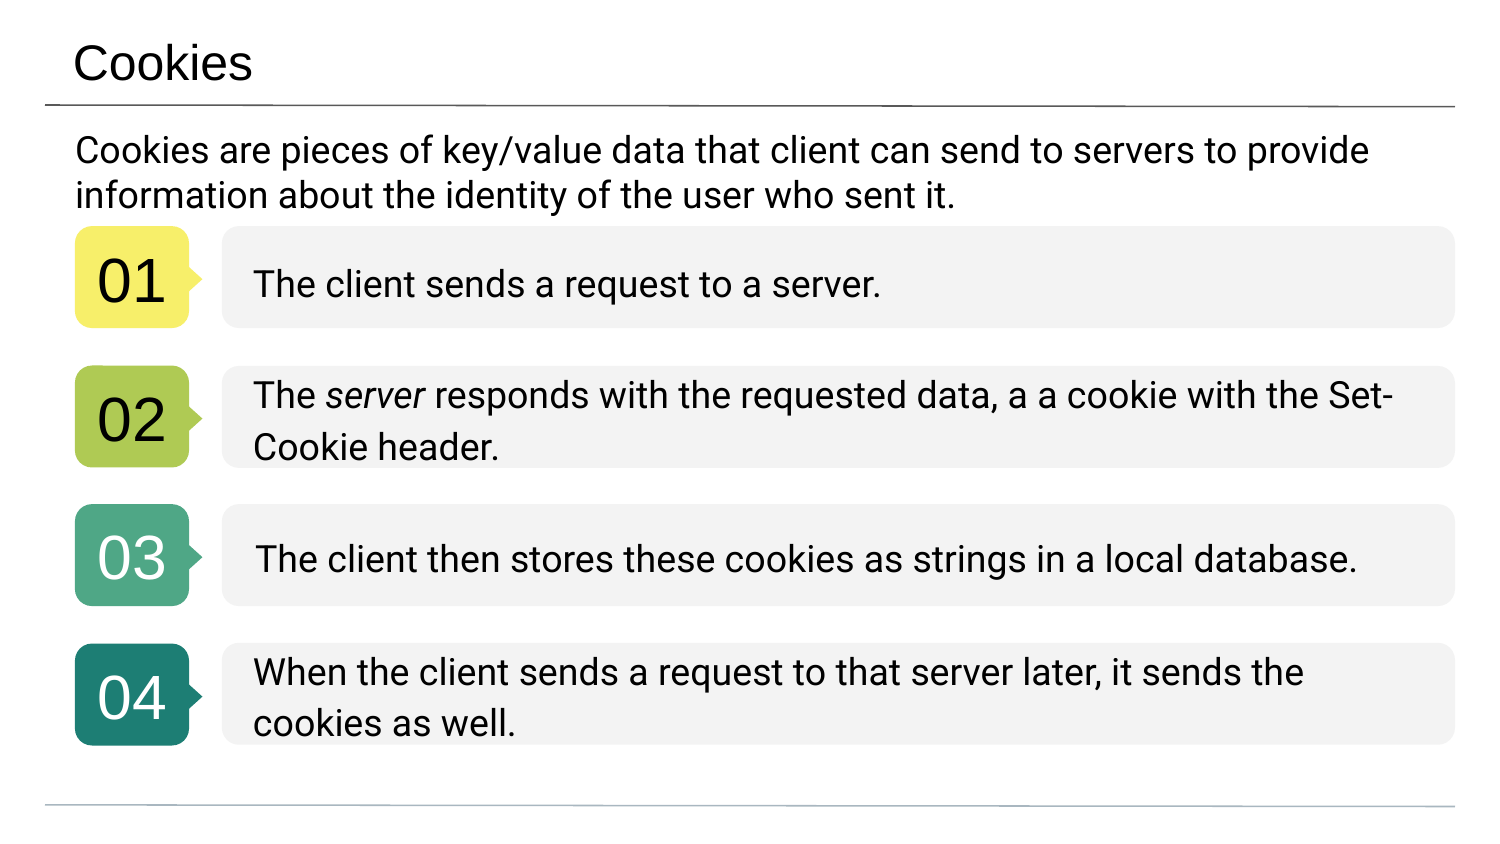

# Cookies
Cookies are pieces of key/value data that client can send to servers to provide information about the identity of the user who sent it.
The client sends a request to a server.
The server responds with the requested data, a a cookie with the Set-Cookie header.
The client then stores these cookies as strings in a local database.
When the client sends a request to that server later, it sends the cookies as well.